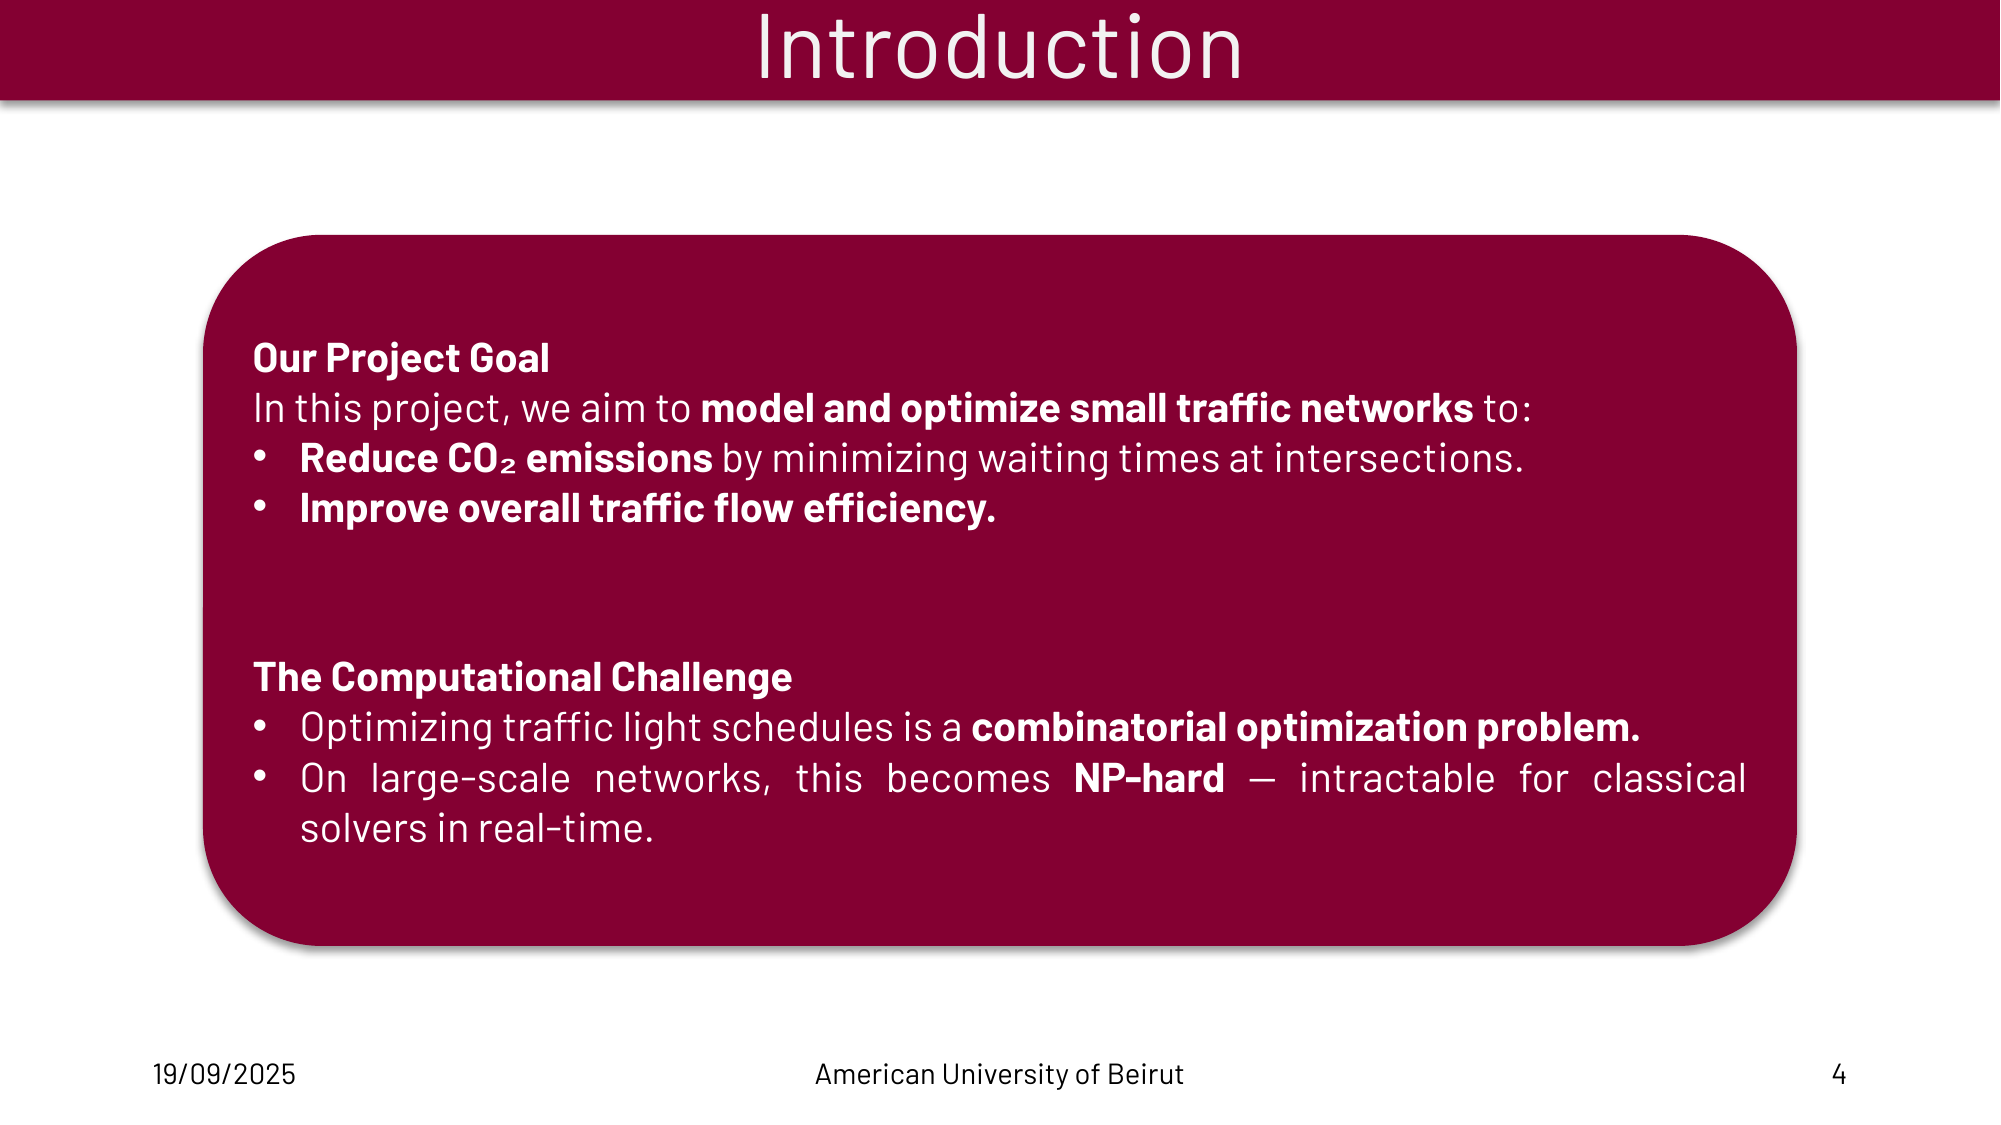

Introduction
Our Project Goal
In this project, we aim to model and optimize small traffic networks to:
Reduce CO₂ emissions by minimizing waiting times at intersections.
Improve overall traffic flow efficiency.

The Computational Challenge
Optimizing traffic light schedules is a combinatorial optimization problem.
On large-scale networks, this becomes NP-hard — intractable for classical solvers in real-time.
19/09/2025
American University of Beirut
4